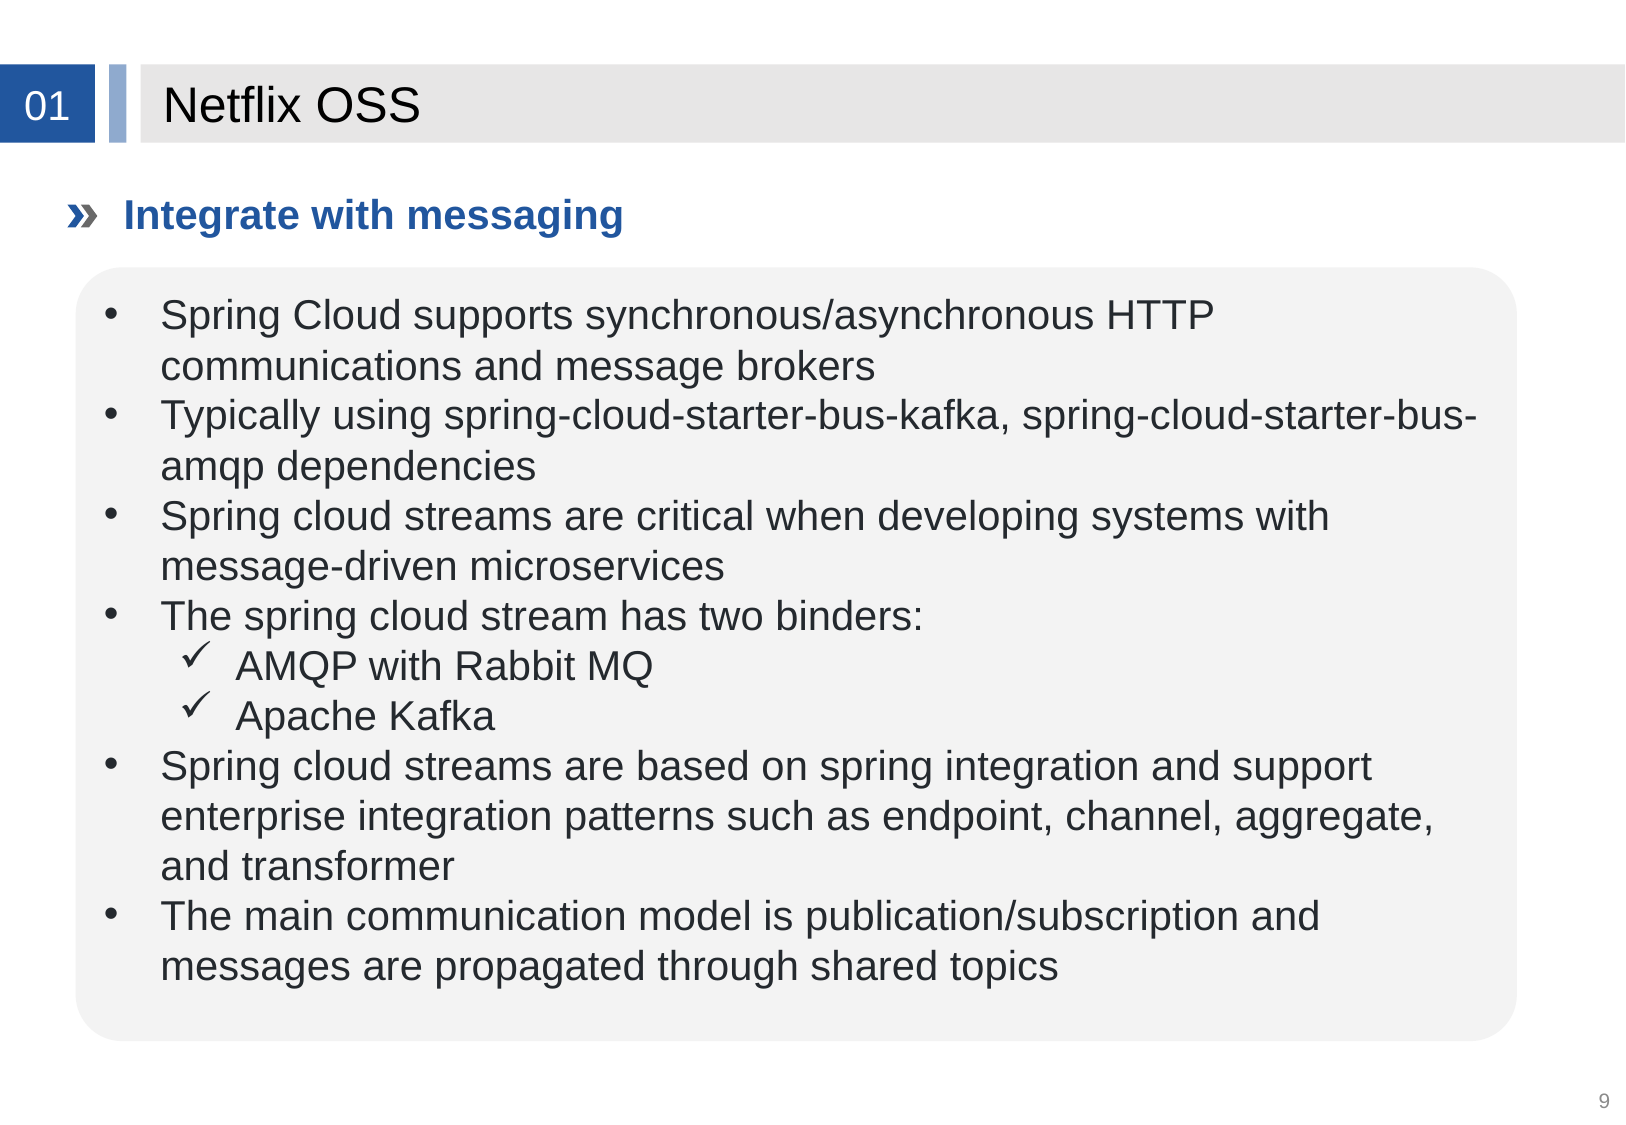

# Netflix OSS
01
Integrate with messaging

Spring Cloud supports synchronous/asynchronous HTTP communications and message brokers
Typically using spring-cloud-starter-bus-kafka, spring-cloud-starter-bus-amqp dependencies
Spring cloud streams are critical when developing systems with message-driven microservices
The spring cloud stream has two binders:
AMQP with Rabbit MQ
Apache Kafka
Spring cloud streams are based on spring integration and support enterprise integration patterns such as endpoint, channel, aggregate, and transformer
The main communication model is publication/subscription and messages are propagated through shared topics
9